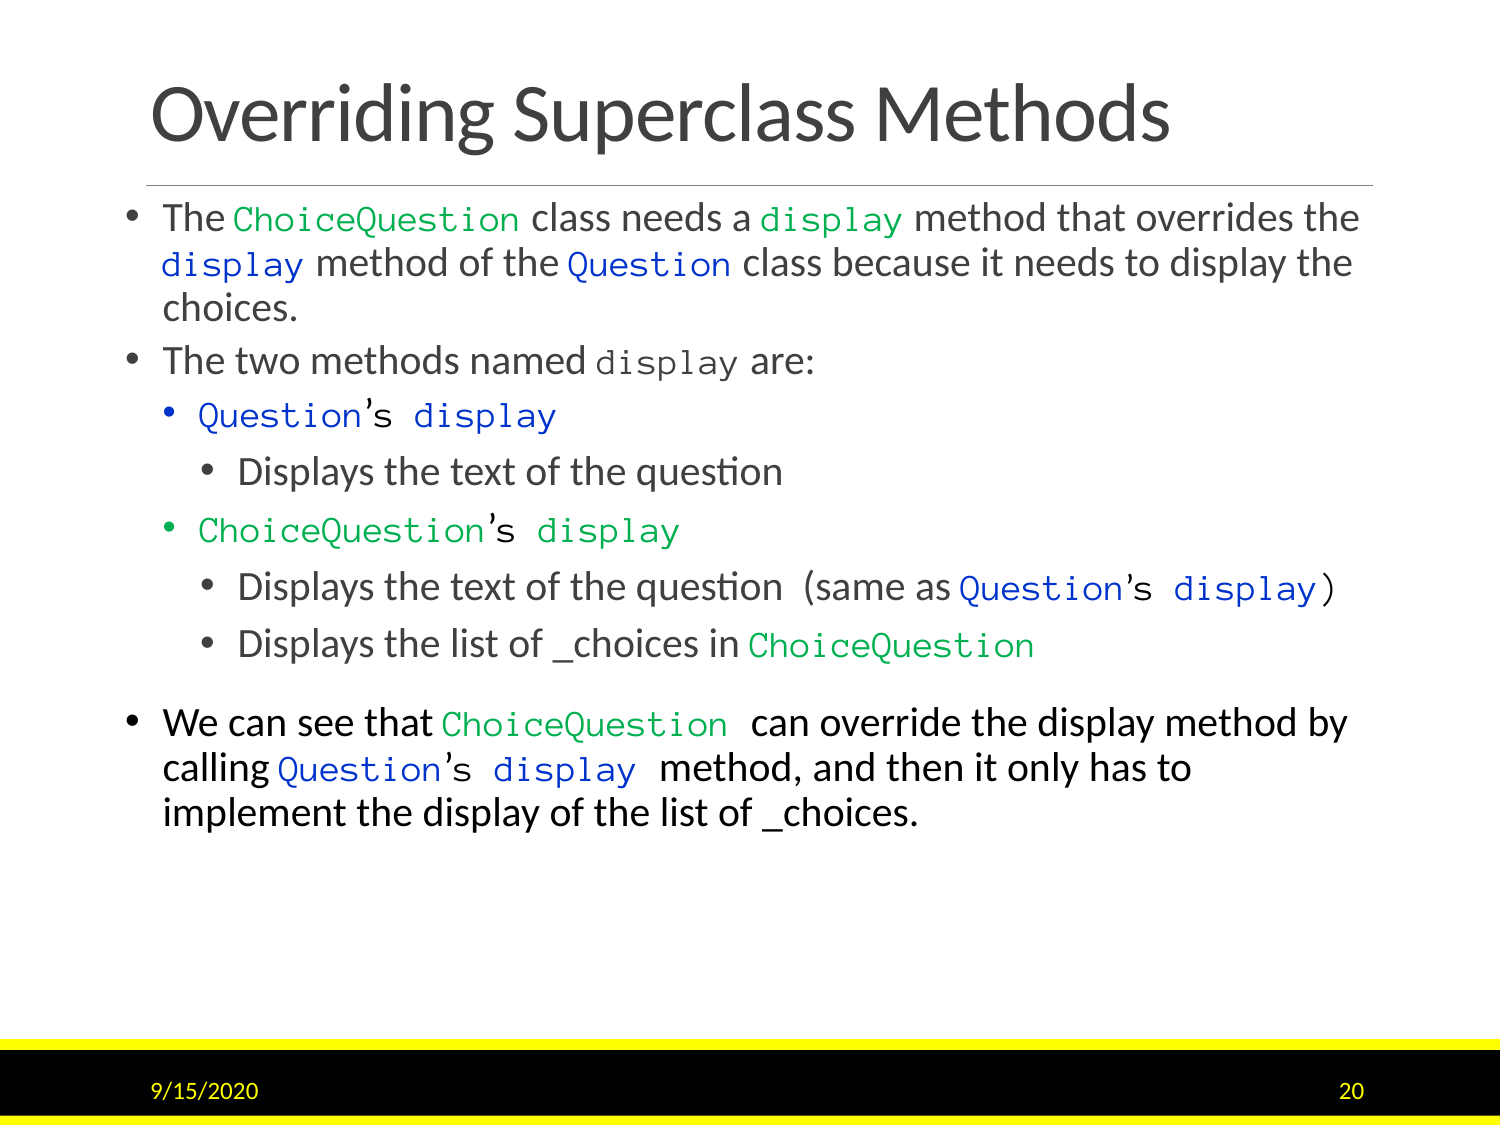

# Overriding Superclass Methods
The ChoiceQuestion class needs a display method that overrides the display method of the Question class because it needs to display the choices.
The two methods named display are:
Question’s display
Displays the text of the question
ChoiceQuestion’s display
Displays the text of the question  (same as Question’s display)
Displays the list of _choices in ChoiceQuestion
We can see that ChoiceQuestion can override the display method by calling Question’s display method, and then it only has to implement the display of the list of _choices.

9/15/2020
20